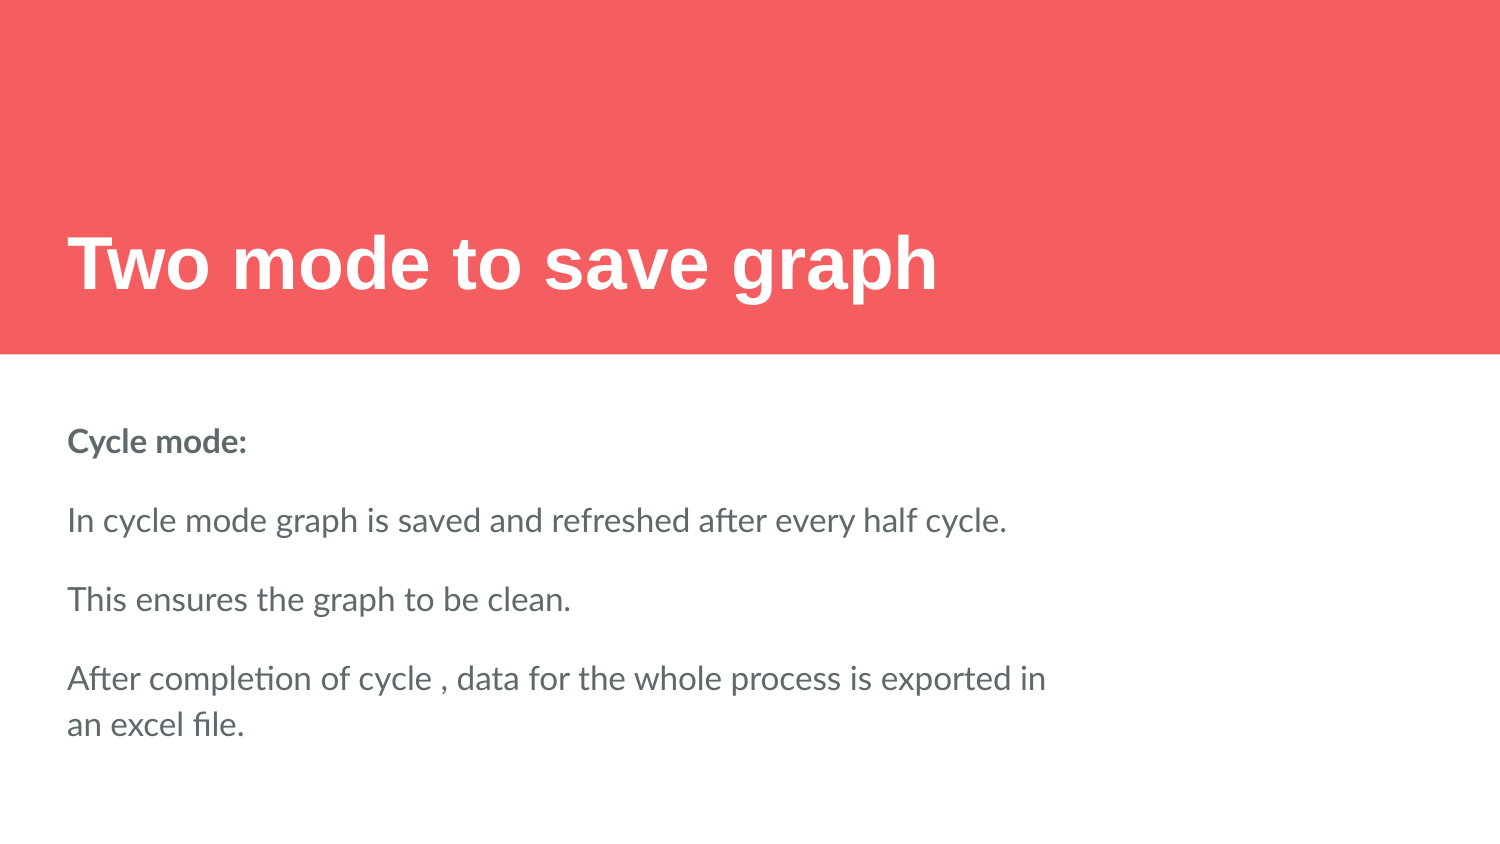

# Two mode to save graph
Cycle mode:
In cycle mode graph is saved and refreshed after every half cycle.
This ensures the graph to be clean.
After completion of cycle , data for the whole process is exported in an excel file.